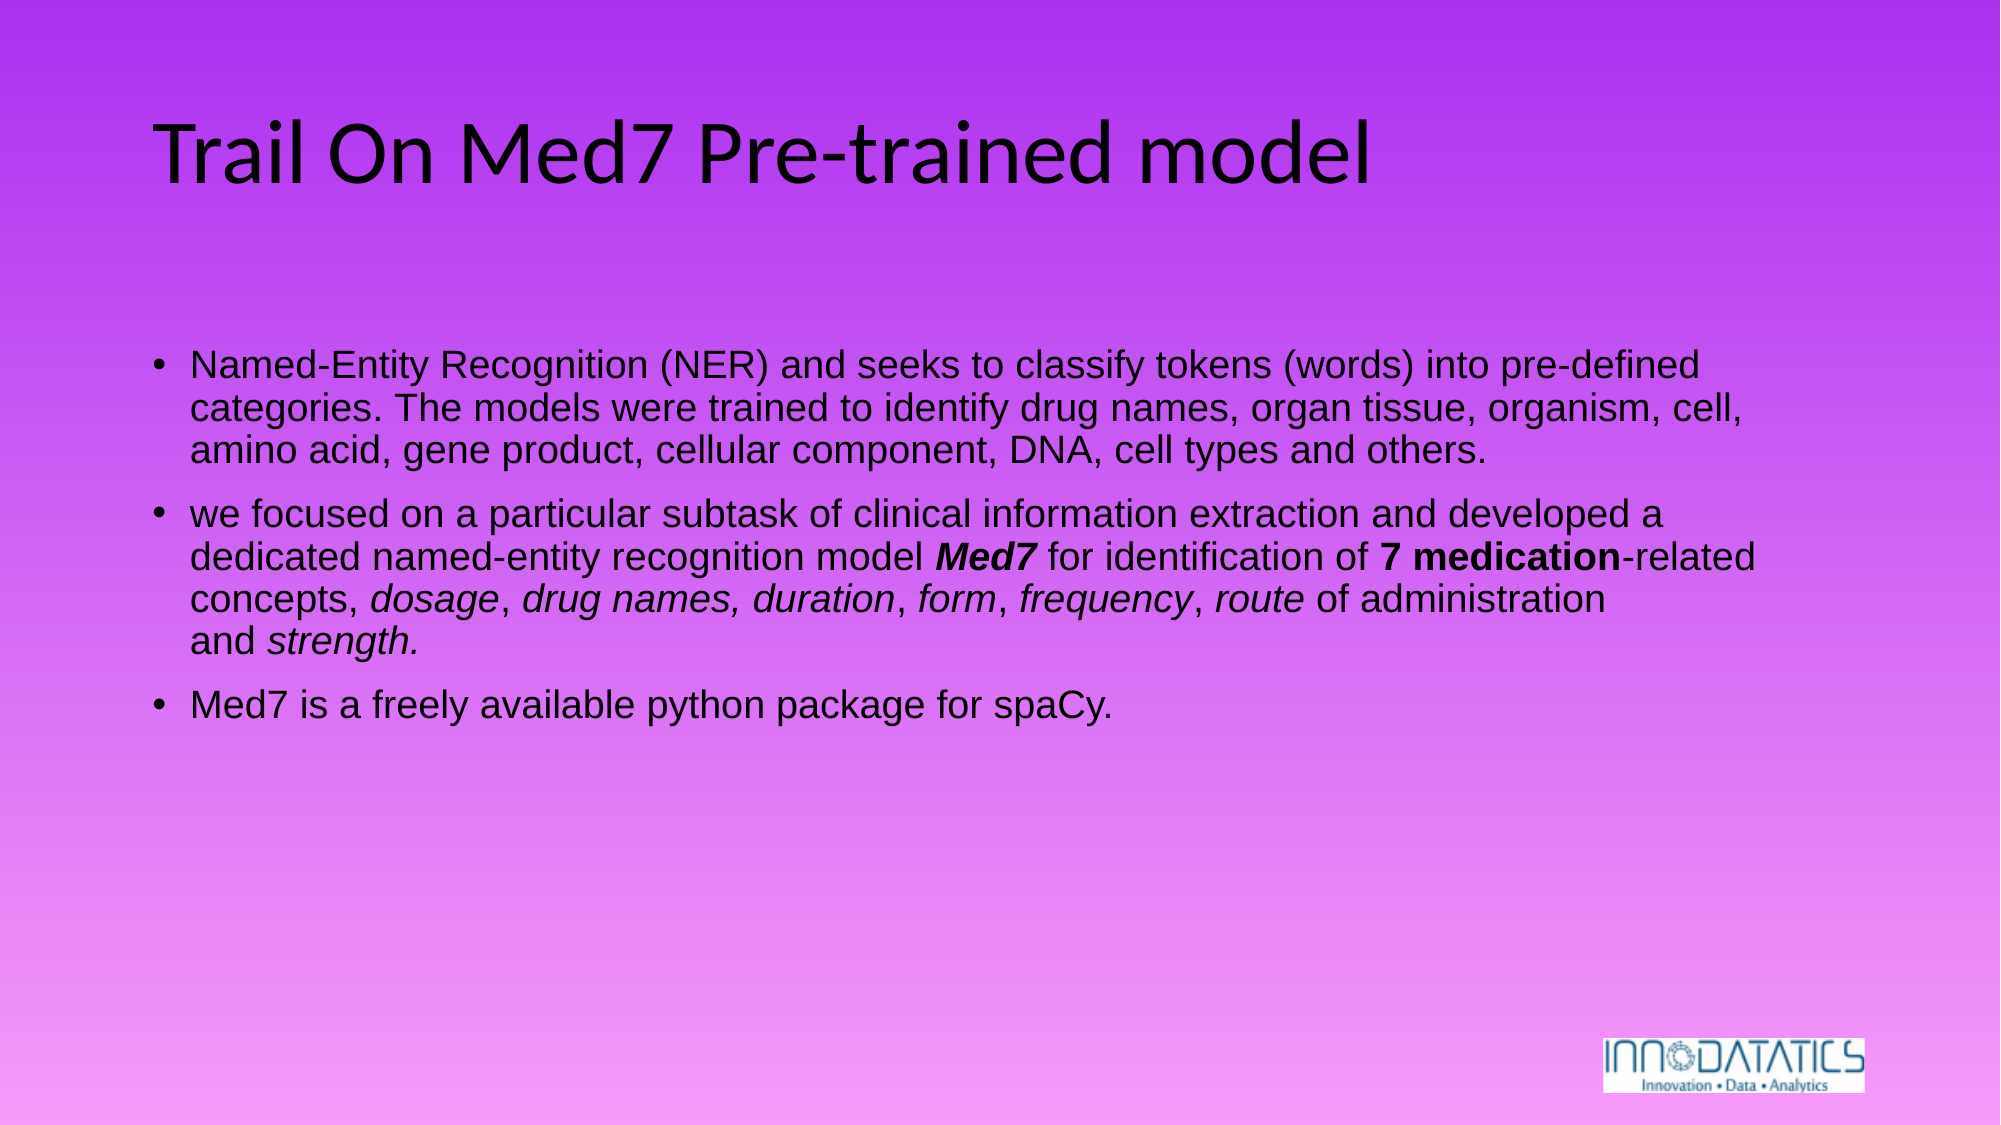

# Trail On Med7 Pre-trained model
Named-Entity Recognition (NER) and seeks to classify tokens (words) into pre-defined categories. The models were trained to identify drug names, organ tissue, organism, cell, amino acid, gene product, cellular component, DNA, cell types and others.
we focused on a particular subtask of clinical information extraction and developed a dedicated named-entity recognition model Med7 for identification of 7 medication-related concepts, dosage, drug names, duration, form, frequency, route of administration and strength.
Med7 is a freely available python package for spaCy.